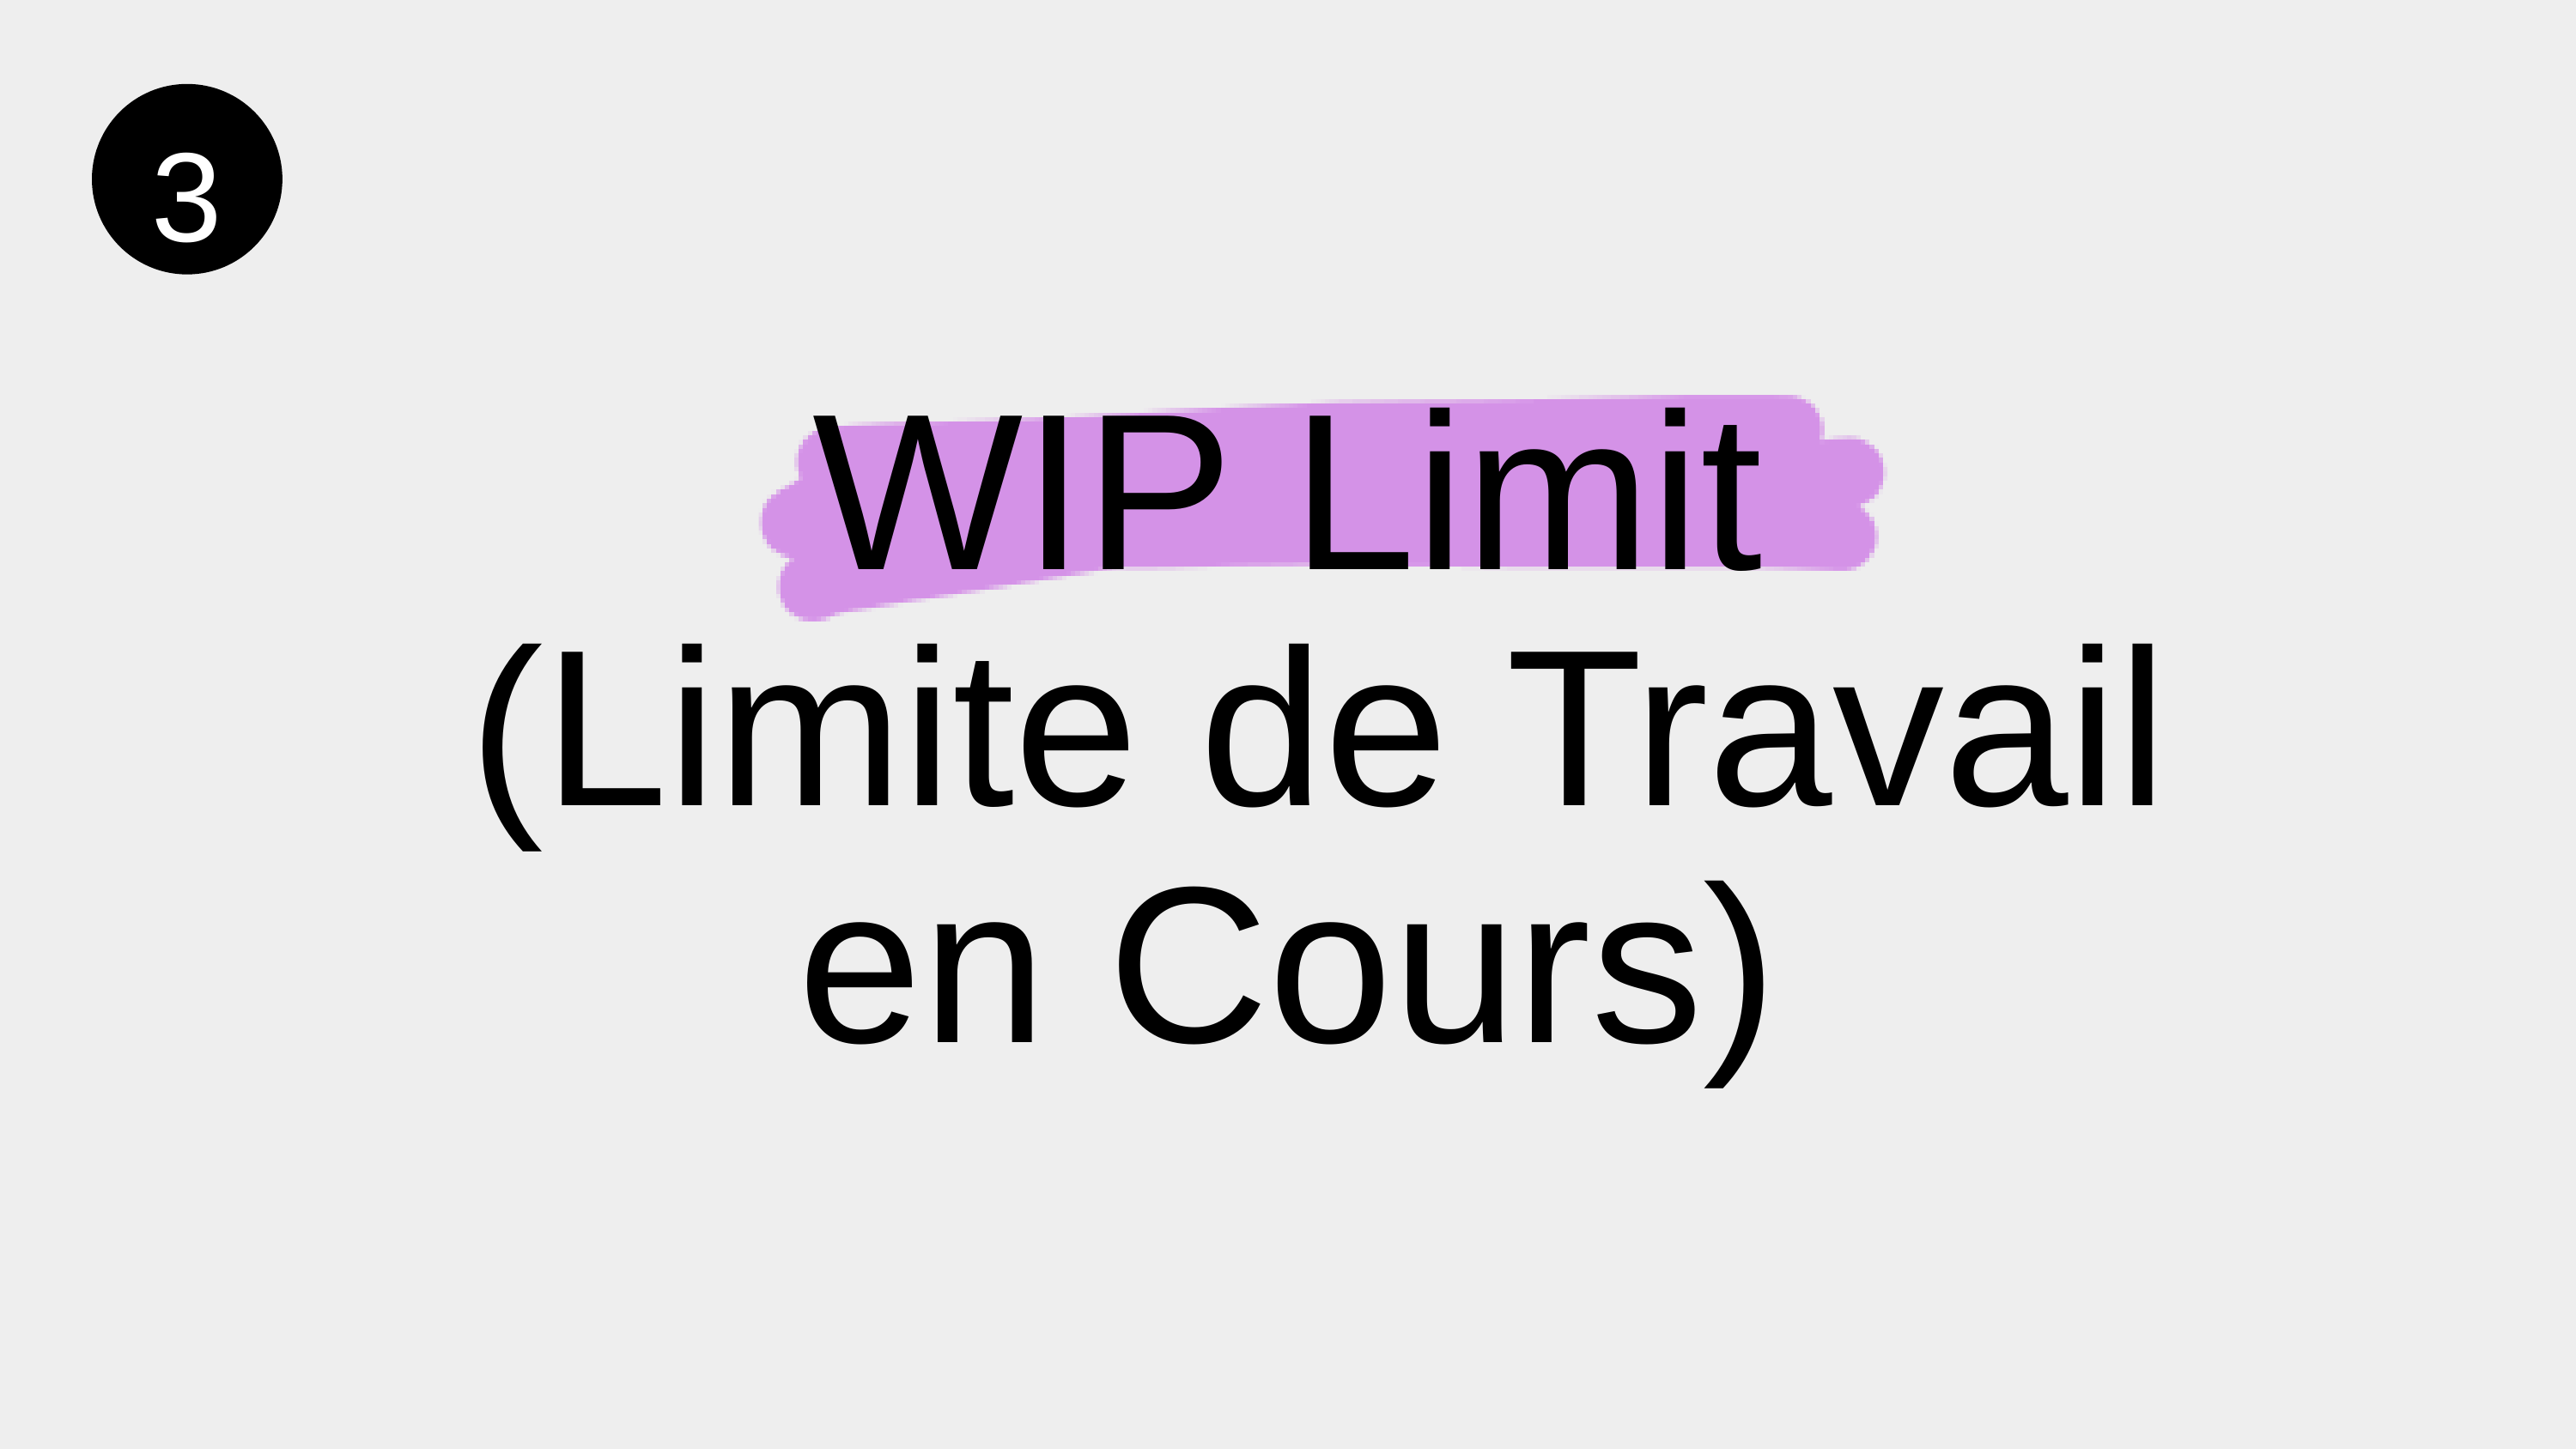

3
WIP Limit
 (Limite de Travail en Cours)